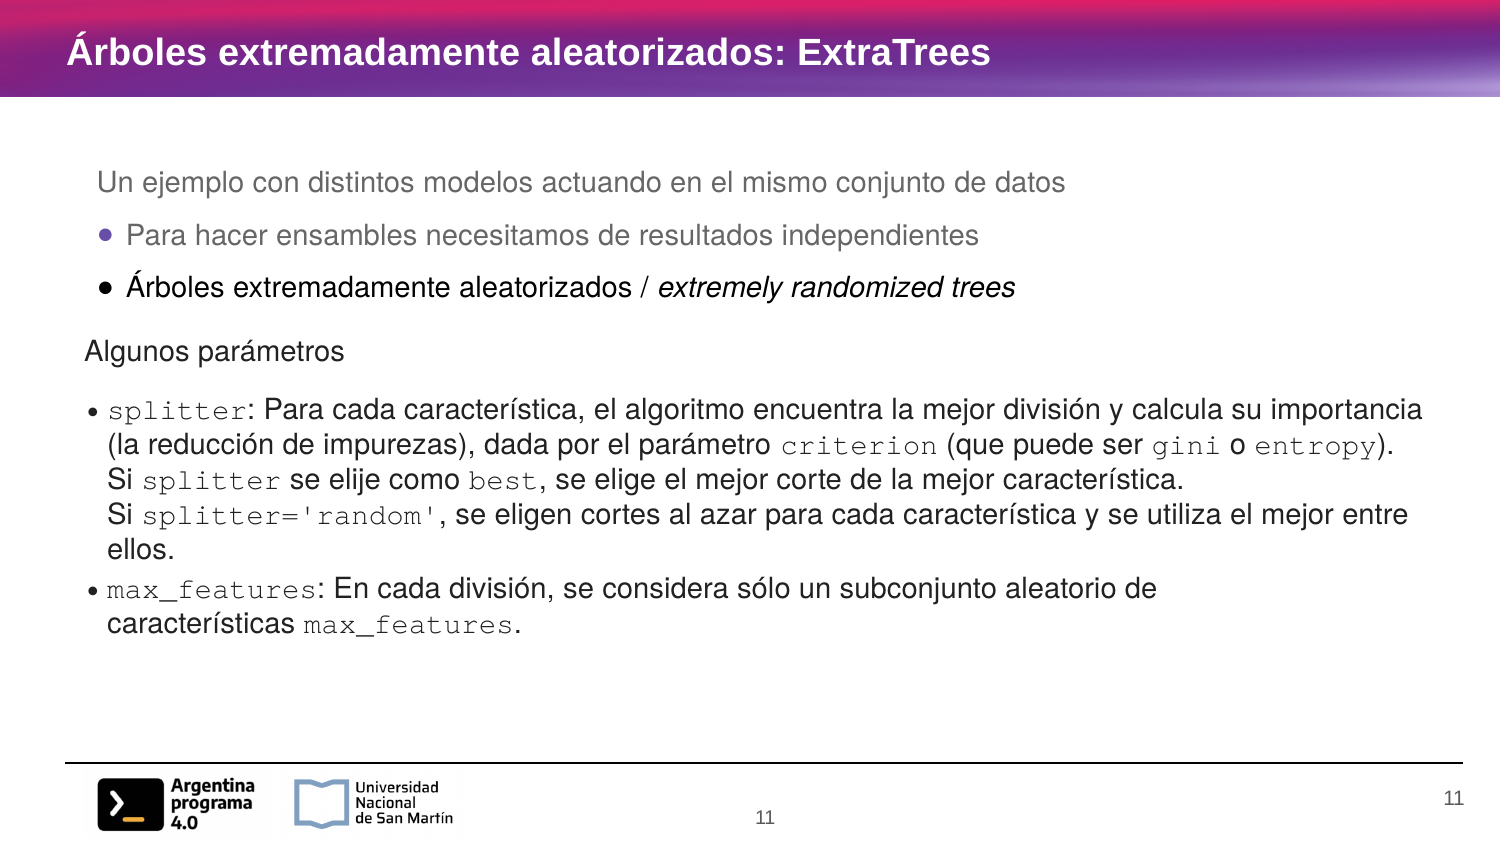

# Árboles extremadamente aleatorizados: ExtraTrees
Un ejemplo con distintos modelos actuando en el mismo conjunto de datos
Para hacer ensambles necesitamos de resultados independientes
Árboles extremadamente aleatorizados / extremely randomized trees
Algunos parámetros

splitter: Para cada característica, el algoritmo encuentra la mejor división y calcula su importancia (la reducción de impurezas), dada por el parámetro criterion (que puede ser gini o entropy). Si splitter se elije como best, se elige el mejor corte de la mejor característica. Si splitter='random', se eligen cortes al azar para cada característica y se utiliza el mejor entre ellos.
max_features: En cada división, se considera sólo un subconjunto aleatorio de características max_features.
11
11